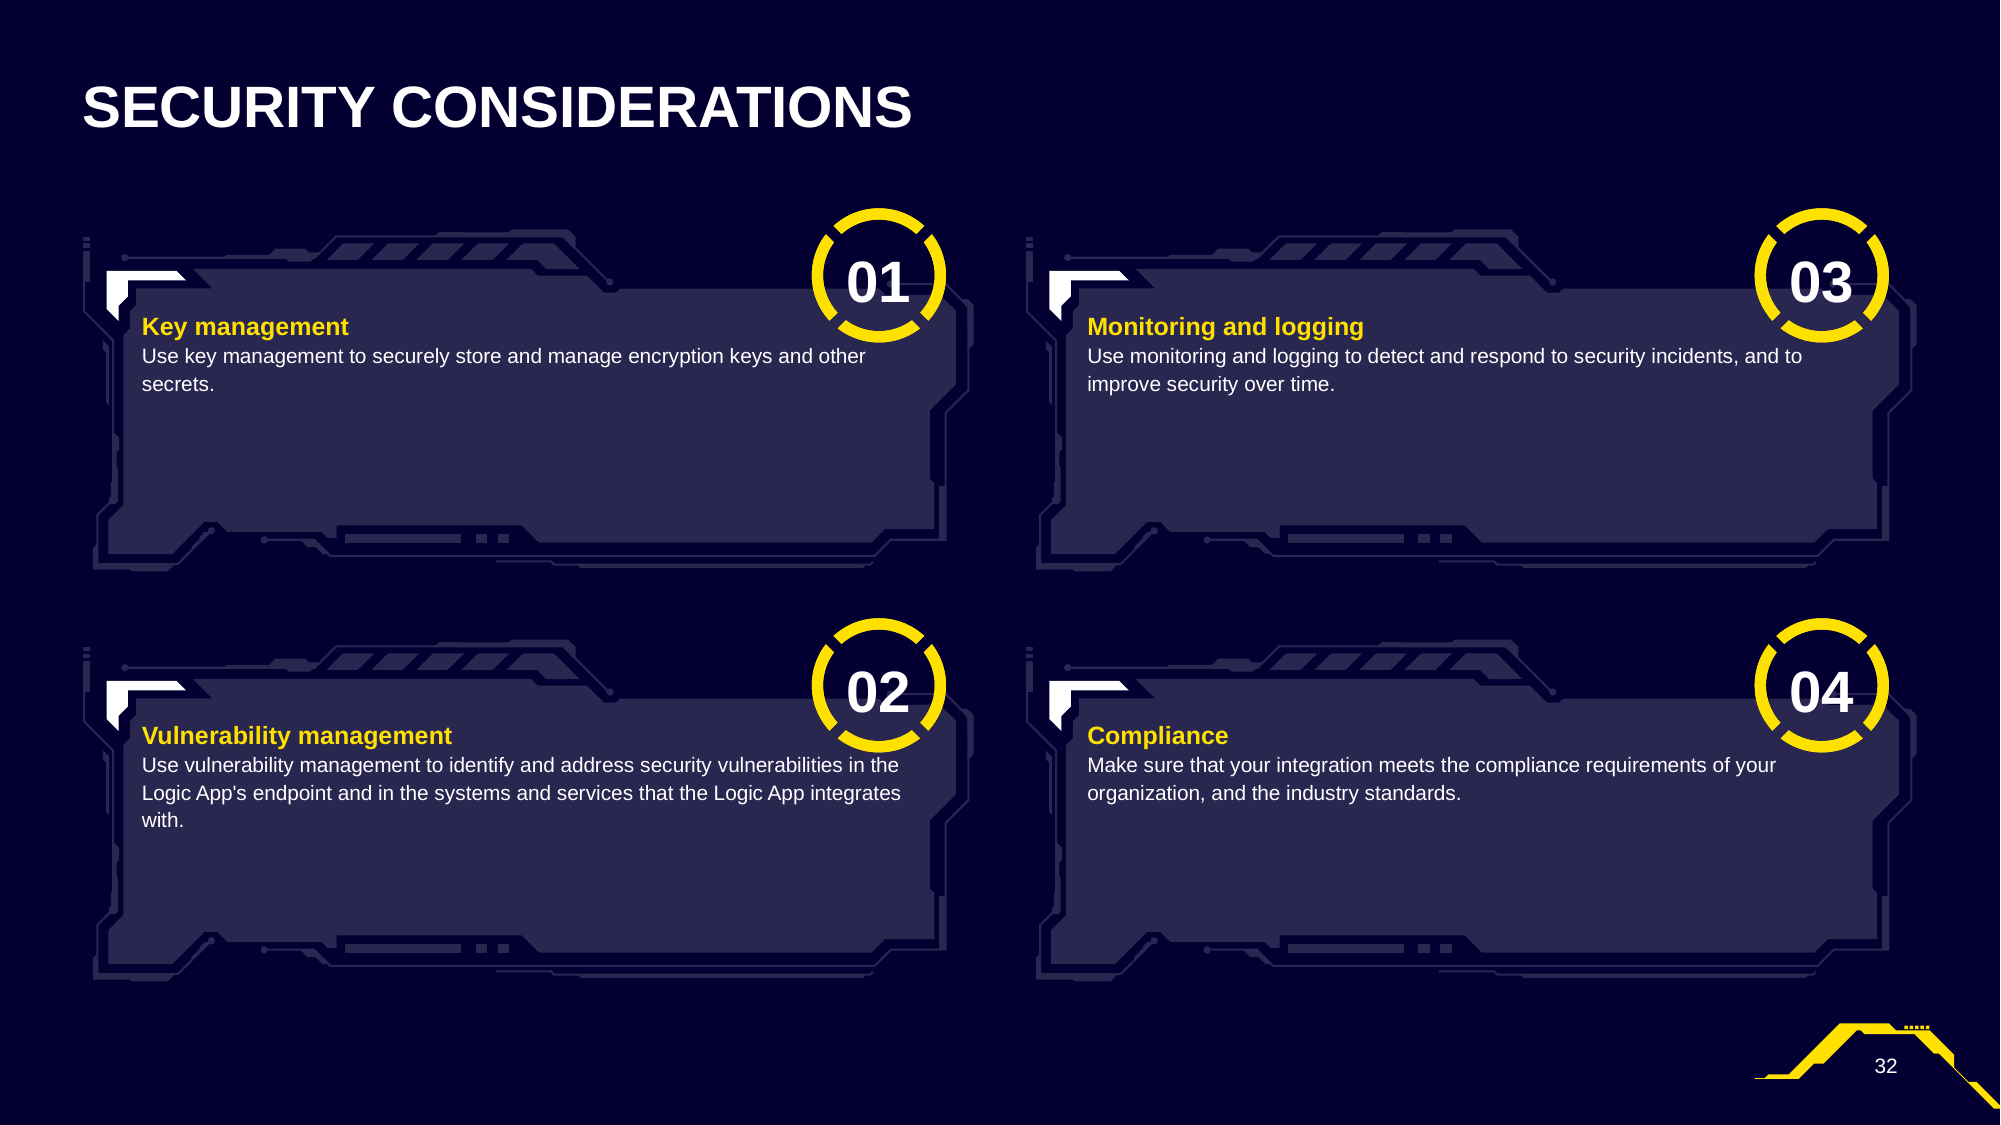

# Security Considerations
03
01
Key management
Monitoring and logging
Use key management to securely store and manage encryption keys and other secrets.
Use monitoring and logging to detect and respond to security incidents, and to improve security over time.
02
04
Vulnerability management
Compliance
Use vulnerability management to identify and address security vulnerabilities in the Logic App's endpoint and in the systems and services that the Logic App integrates with.
Make sure that your integration meets the compliance requirements of your organization, and the industry standards.

32